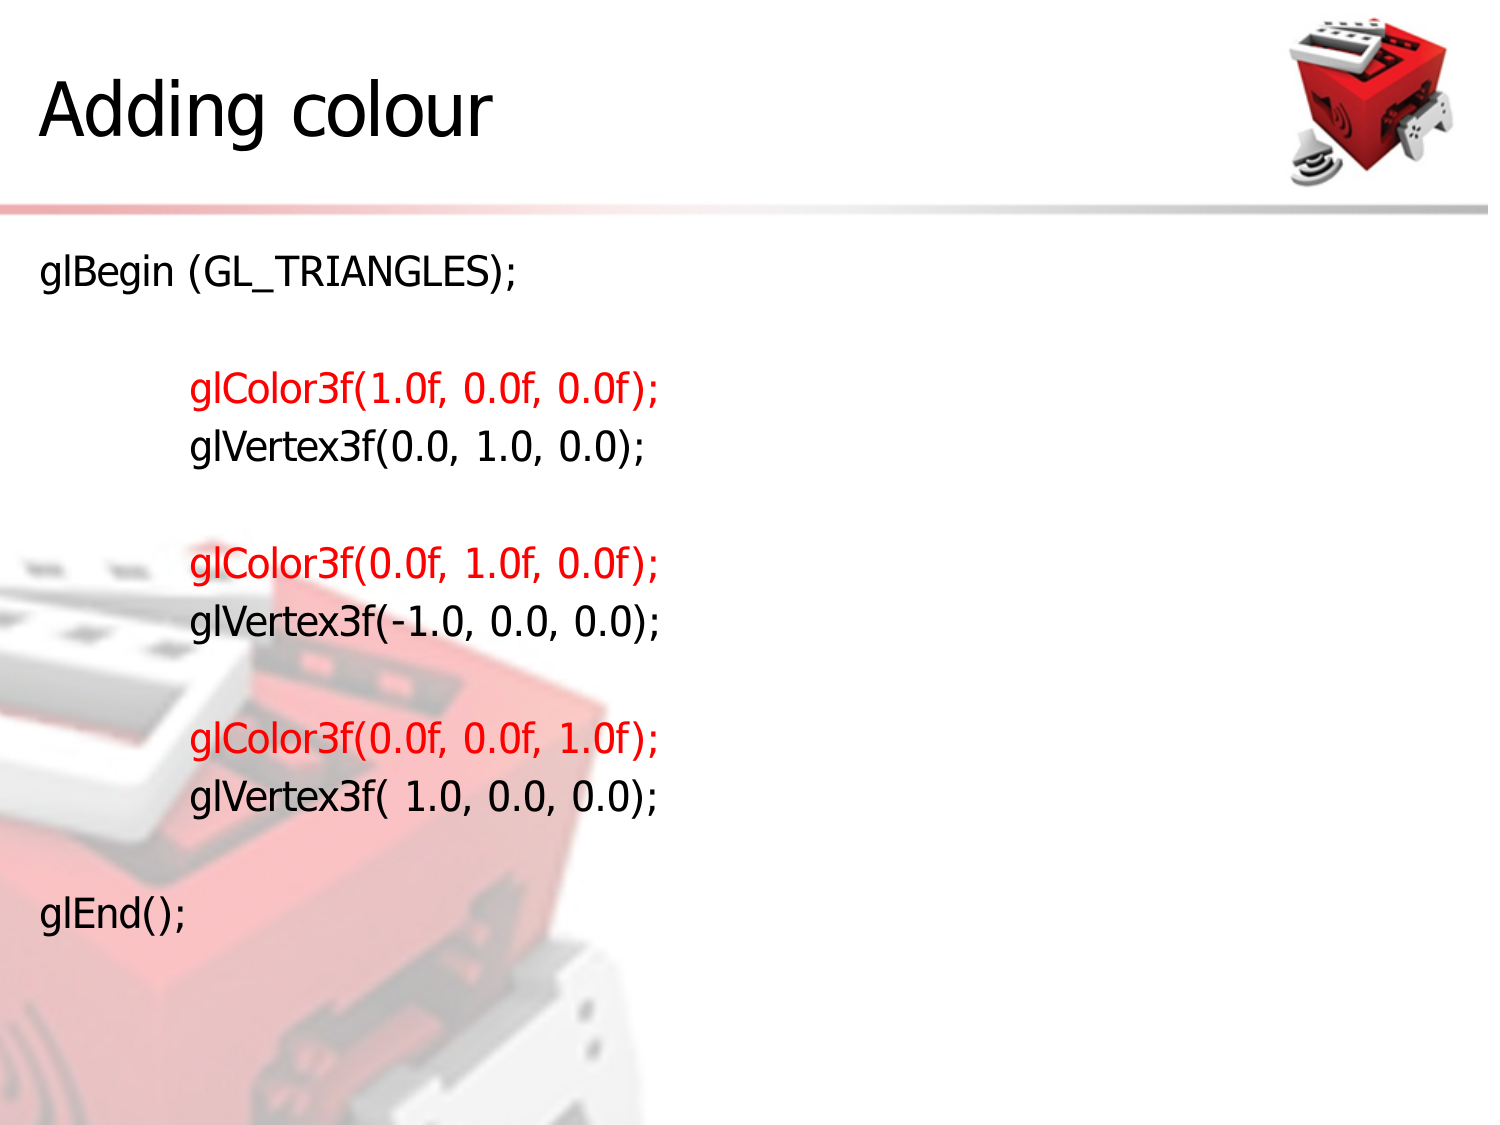

# Adding colour
glBegin (GL_TRIANGLES);

	glColor3f(1.0f, 0.0f, 0.0f);
	glVertex3f(0.0, 1.0, 0.0);

	glColor3f(0.0f, 1.0f, 0.0f);
	glVertex3f(-1.0, 0.0, 0.0);

	glColor3f(0.0f, 0.0f, 1.0f);
	glVertex3f( 1.0, 0.0, 0.0);

glEnd();